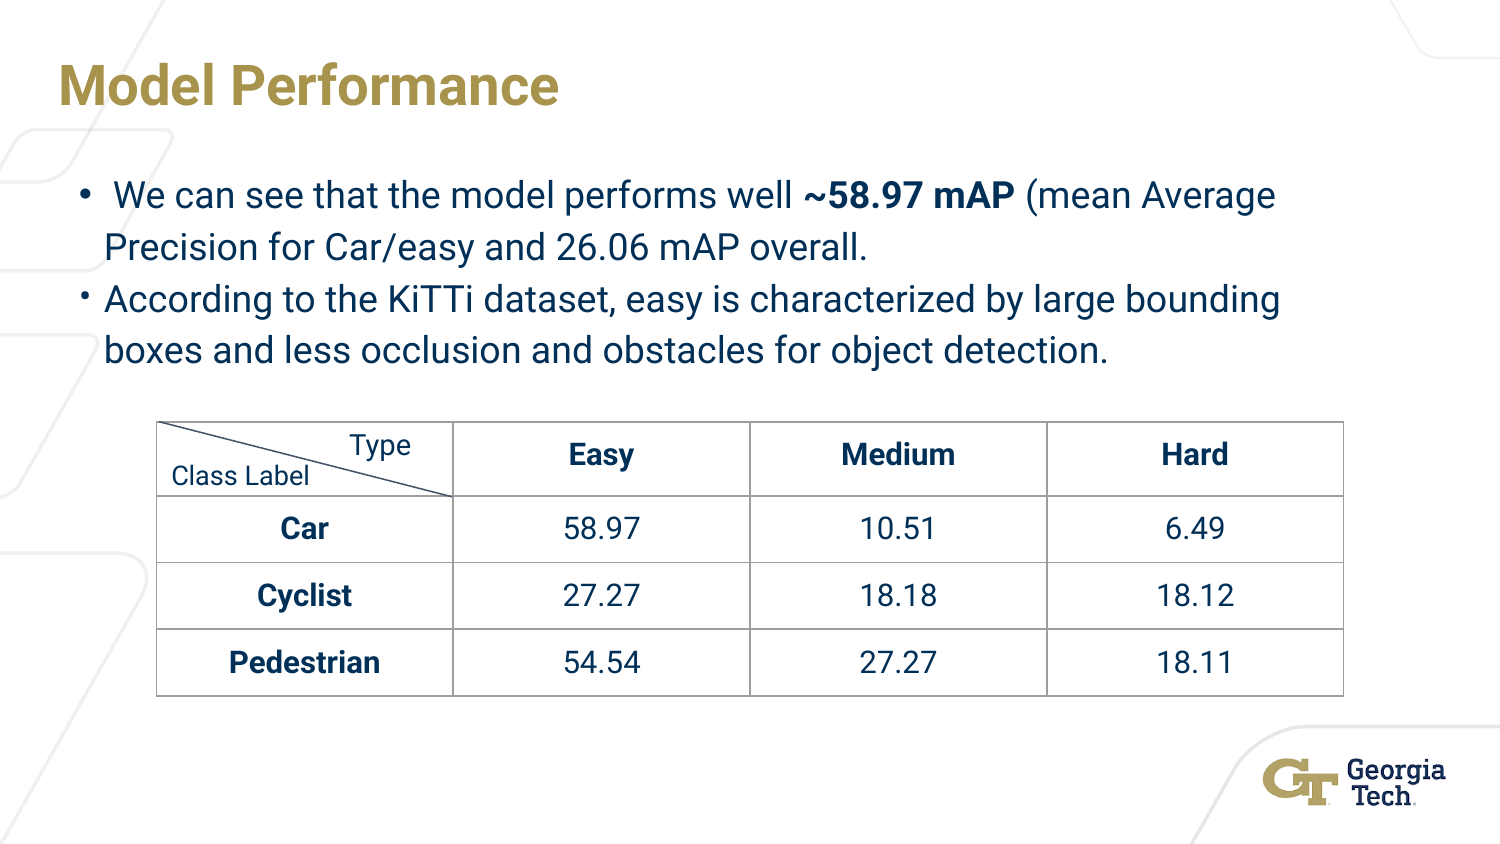

# Model Performance
 We can see that the model performs well ~58.97 mAP (mean Average Precision for Car/easy and 26.06 mAP overall.
According to the KiTTi dataset, easy is characterized by large bounding boxes and less occlusion and obstacles for object detection.
Type
|  | Easy | Medium | Hard |
| --- | --- | --- | --- |
| Car | 58.97 | 10.51 | 6.49 |
| Cyclist | 27.27 | 18.18 | 18.12 |
| Pedestrian | 54.54 | 27.27 | 18.11 |
Class Label